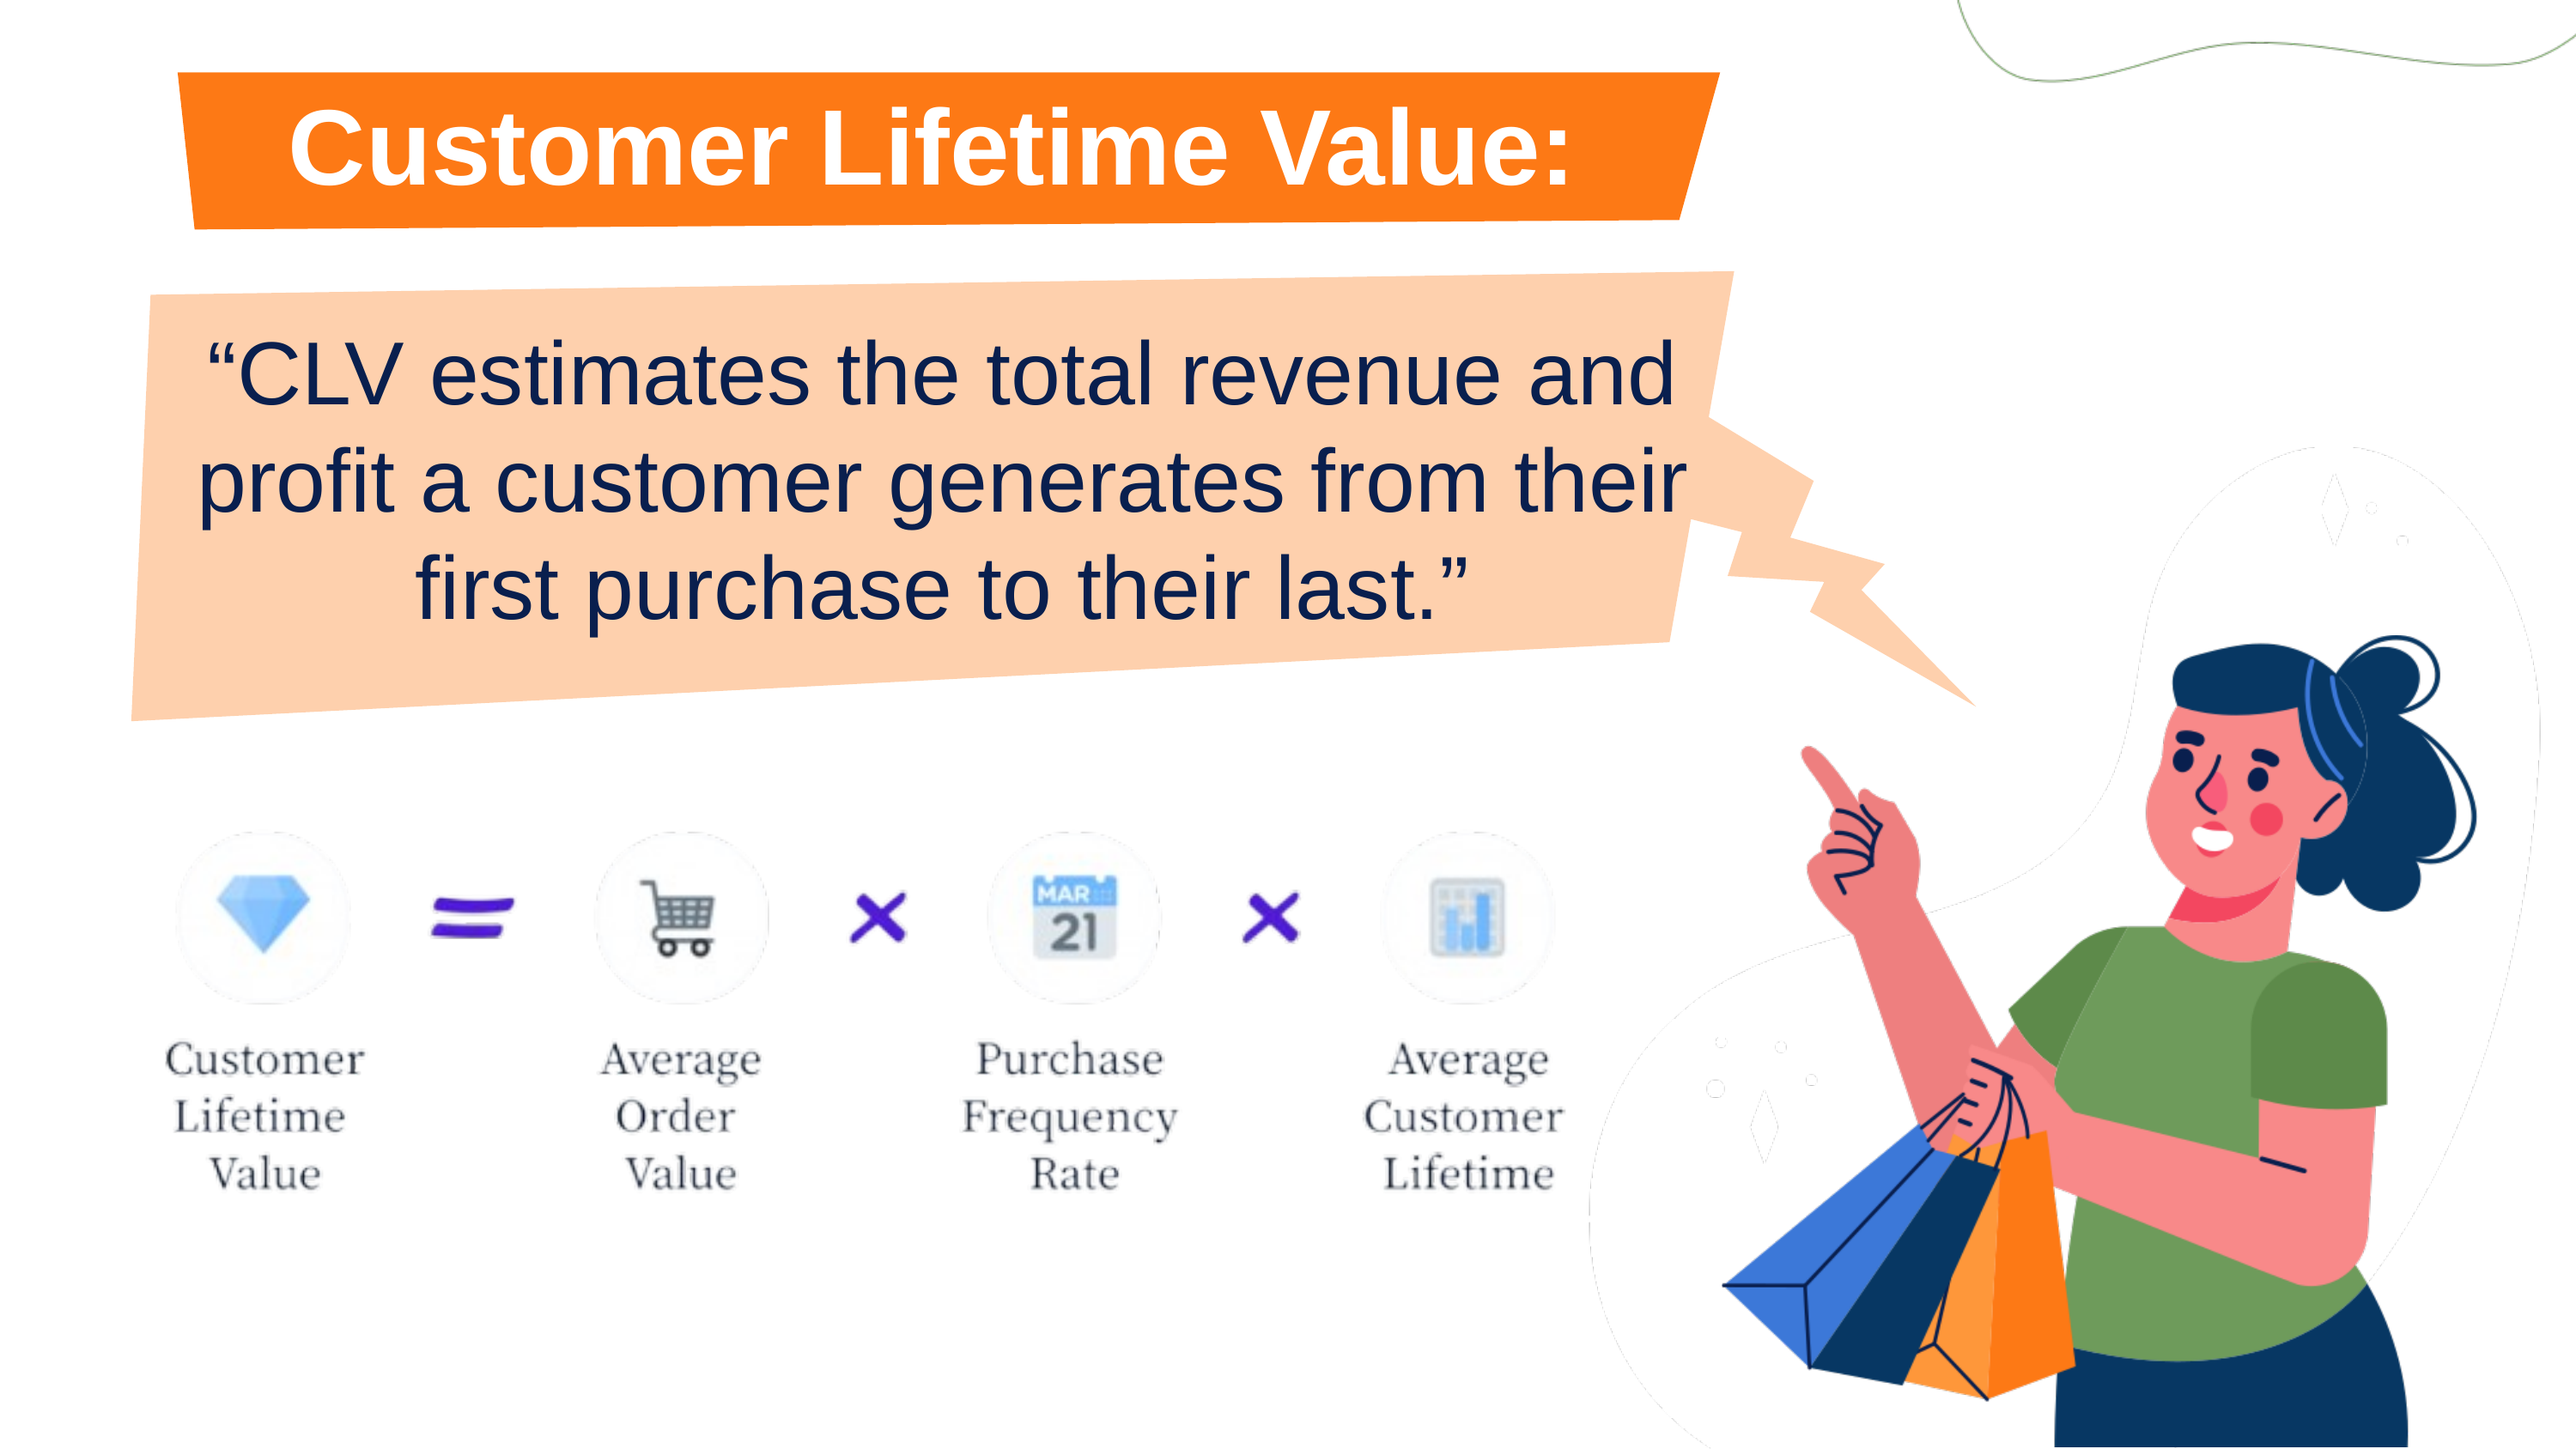

Customer Lifetime Value:

“CLV estimates the total revenue and profit a customer generates from their first purchase to their last.”